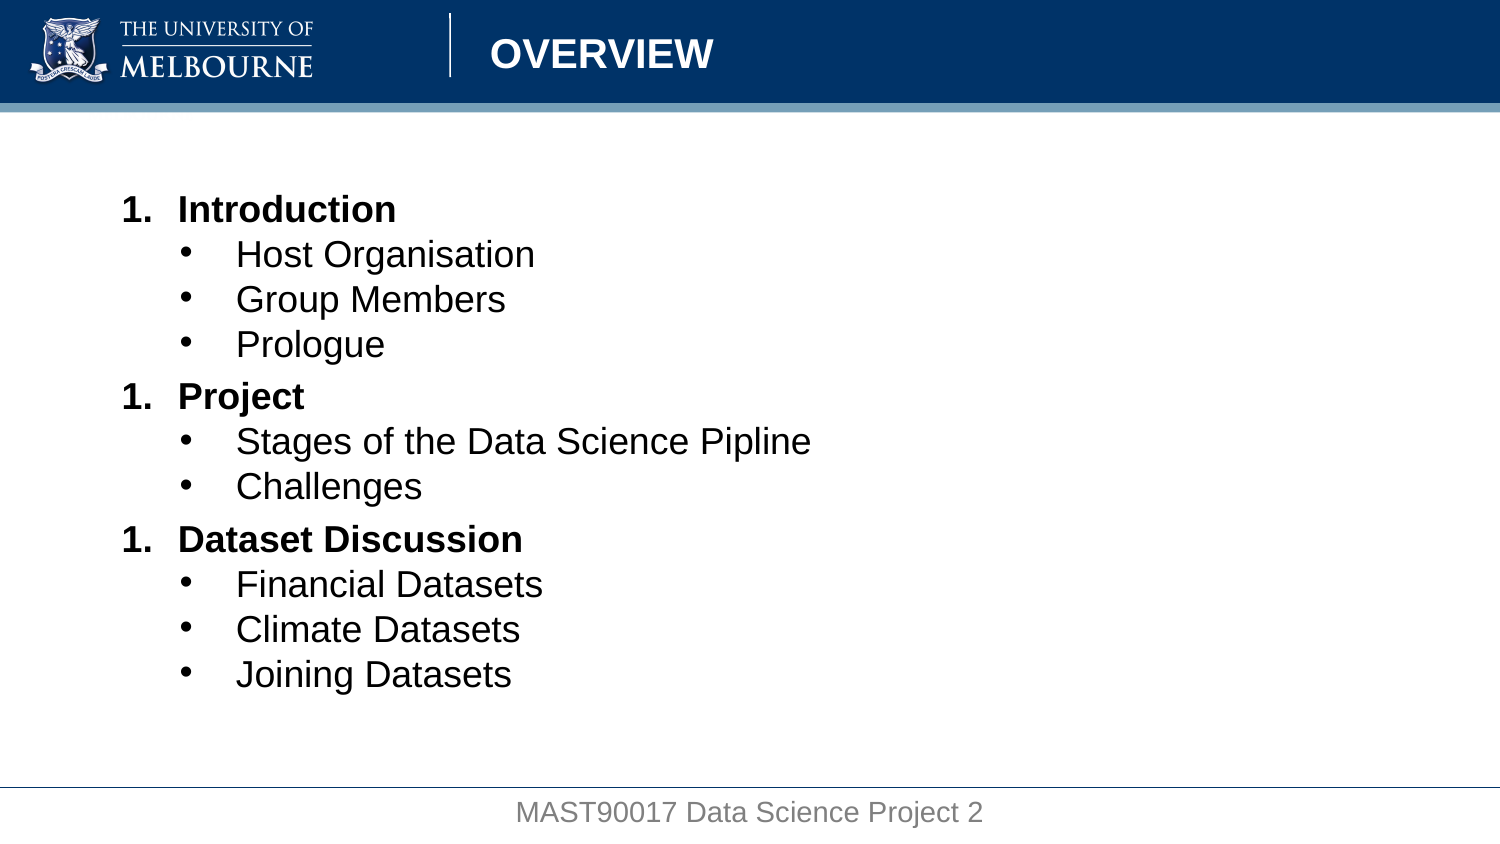

# OVERVIEW

Introduction
Host Organisation
Group Members
Prologue
Project
Stages of the Data Science Pipline
Challenges
Dataset Discussion
Financial Datasets
Climate Datasets
Joining Datasets

MAST90017 Data Science Project 2